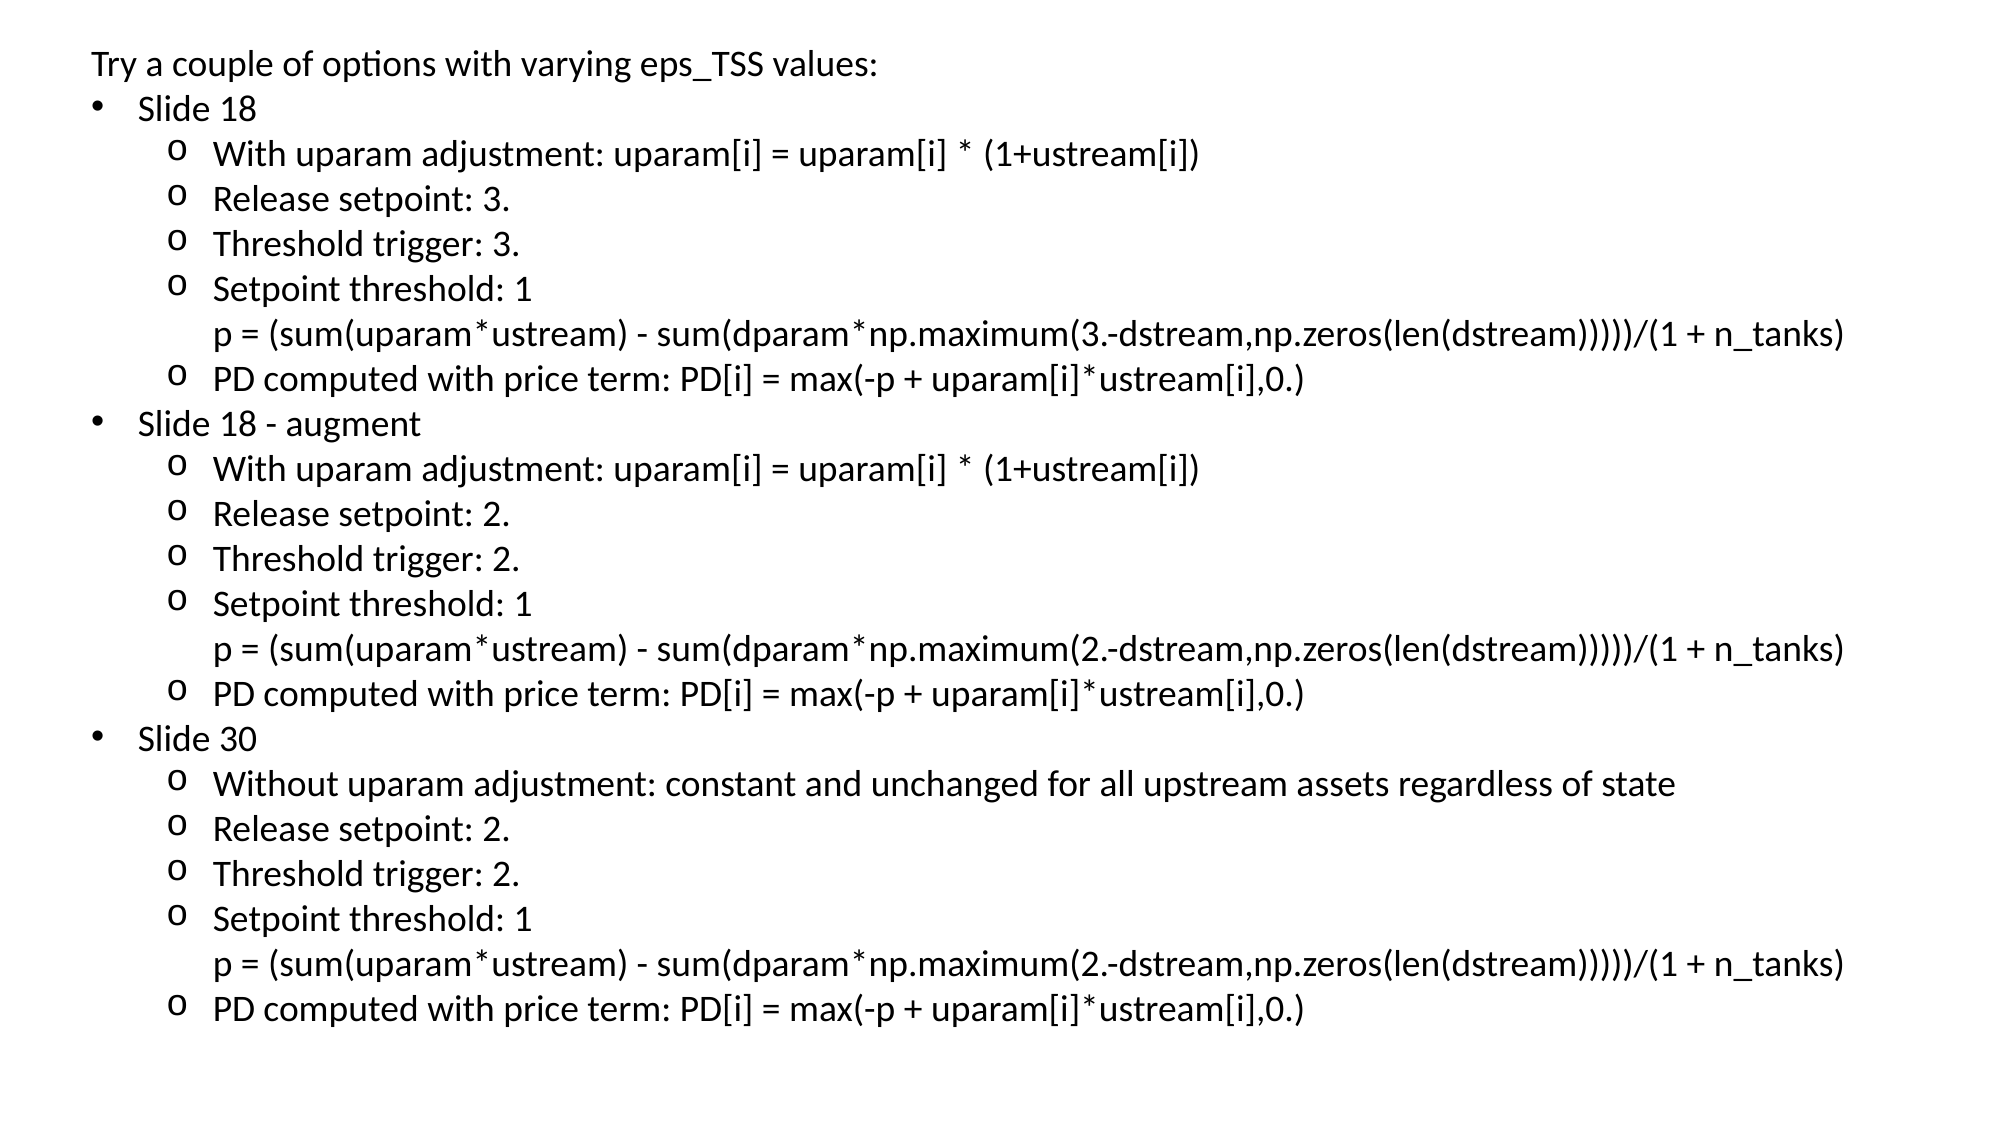

Try a couple of options with varying eps_TSS values:
Slide 18
With uparam adjustment: uparam[i] = uparam[i] * (1+ustream[i])
Release setpoint: 3.
Threshold trigger: 3.
Setpoint threshold: 1
p = (sum(uparam*ustream) - sum(dparam*np.maximum(3.-dstream,np.zeros(len(dstream)))))/(1 + n_tanks)
PD computed with price term: PD[i] = max(-p + uparam[i]*ustream[i],0.)
Slide 18 - augment
With uparam adjustment: uparam[i] = uparam[i] * (1+ustream[i])
Release setpoint: 2.
Threshold trigger: 2.
Setpoint threshold: 1
p = (sum(uparam*ustream) - sum(dparam*np.maximum(2.-dstream,np.zeros(len(dstream)))))/(1 + n_tanks)
PD computed with price term: PD[i] = max(-p + uparam[i]*ustream[i],0.)
Slide 30
Without uparam adjustment: constant and unchanged for all upstream assets regardless of state
Release setpoint: 2.
Threshold trigger: 2.
Setpoint threshold: 1
p = (sum(uparam*ustream) - sum(dparam*np.maximum(2.-dstream,np.zeros(len(dstream)))))/(1 + n_tanks)
PD computed with price term: PD[i] = max(-p + uparam[i]*ustream[i],0.)